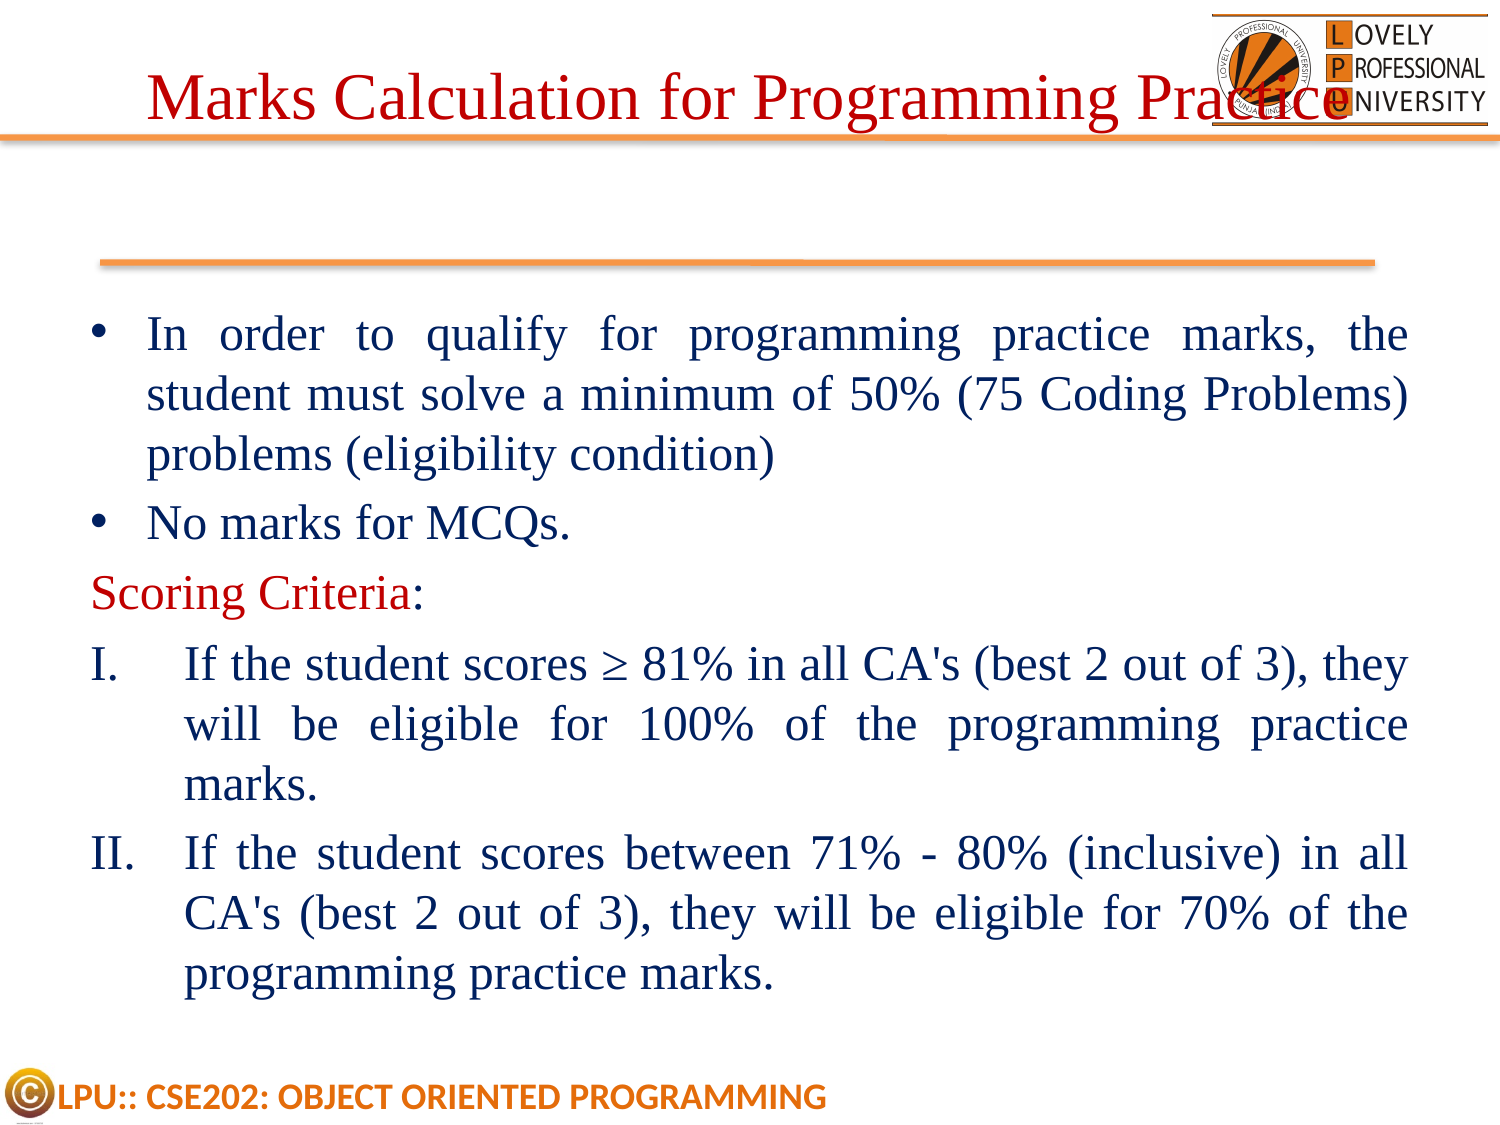

# Marks Calculation for Programming Practice
In order to qualify for programming practice marks, the student must solve a minimum of 50% (75 Coding Problems) problems (eligibility condition)
No marks for MCQs.
Scoring Criteria:
If the student scores ≥ 81% in all CA's (best 2 out of 3), they will be eligible for 100% of the programming practice marks.
If the student scores between 71% - 80% (inclusive) in all CA's (best 2 out of 3), they will be eligible for 70% of the programming practice marks.